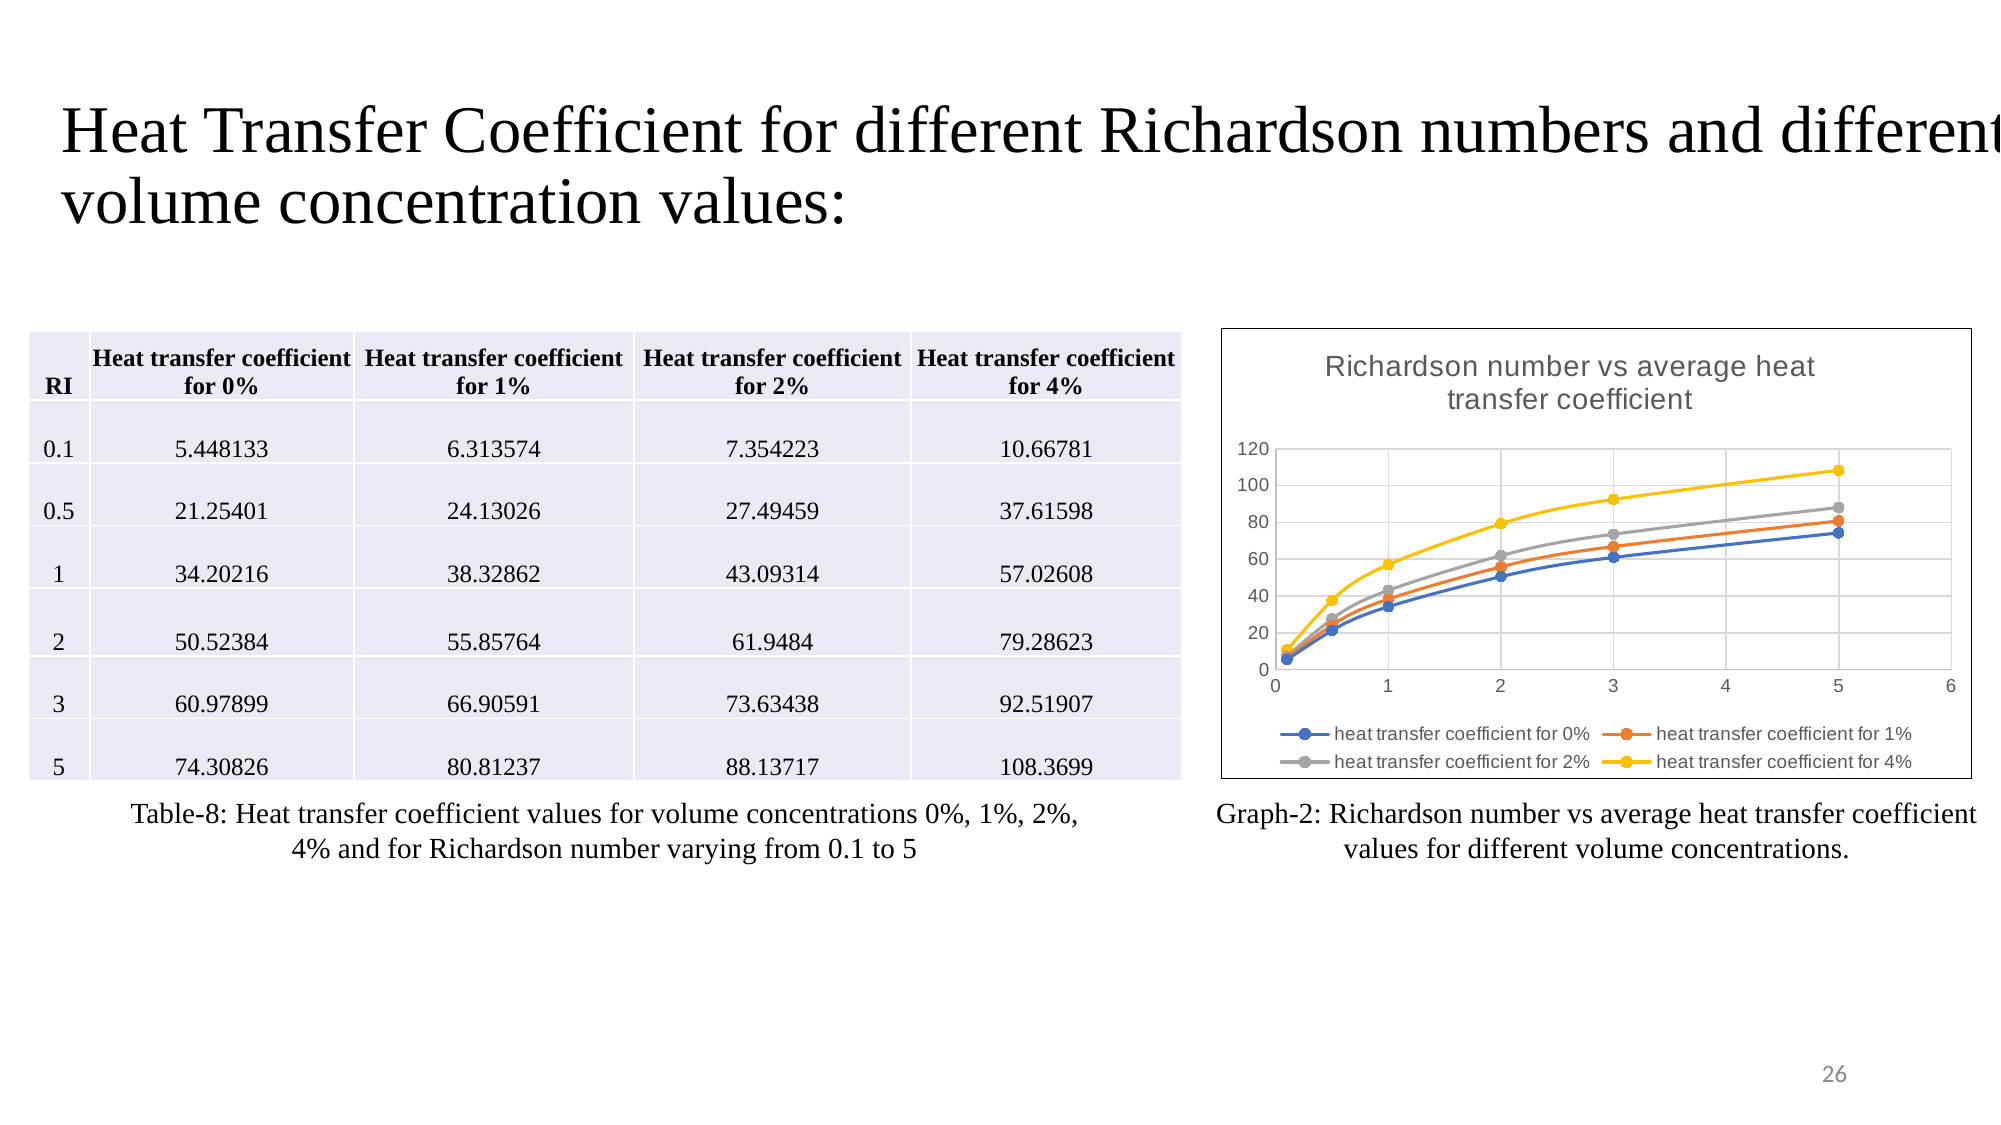

Heat Transfer Coefficient for different Richardson numbers and different volume concentration values:

### Chart: Richardson number vs average heat transfer coefficient

| Category | heat transfer coefficient for 0% | heat transfer coefficient for 1% | heat transfer coefficient for 2% | heat transfer coefficient for 4% |
|---|---|---|---|---|
| RI | Heat transfer coefficient for 0% | Heat transfer coefficient for 1% | Heat transfer coefficient for 2% | Heat transfer coefficient for 4% |
| --- | --- | --- | --- | --- |
| 0.1 | 5.448133 | 6.313574 | 7.354223 | 10.66781 |
| 0.5 | 21.25401 | 24.13026 | 27.49459 | 37.61598 |
| 1 | 34.20216 | 38.32862 | 43.09314 | 57.02608 |
| 2 | 50.52384 | 55.85764 | 61.9484 | 79.28623 |
| 3 | 60.97899 | 66.90591 | 73.63438 | 92.51907 |
| 5 | 74.30826 | 80.81237 | 88.13717 | 108.3699 |
Graph-2: Richardson number vs average heat transfer coefficient values for different volume concentrations.
Table-8: Heat transfer coefficient values for volume concentrations 0%, 1%, 2%, 4% and for Richardson number varying from 0.1 to 5
26